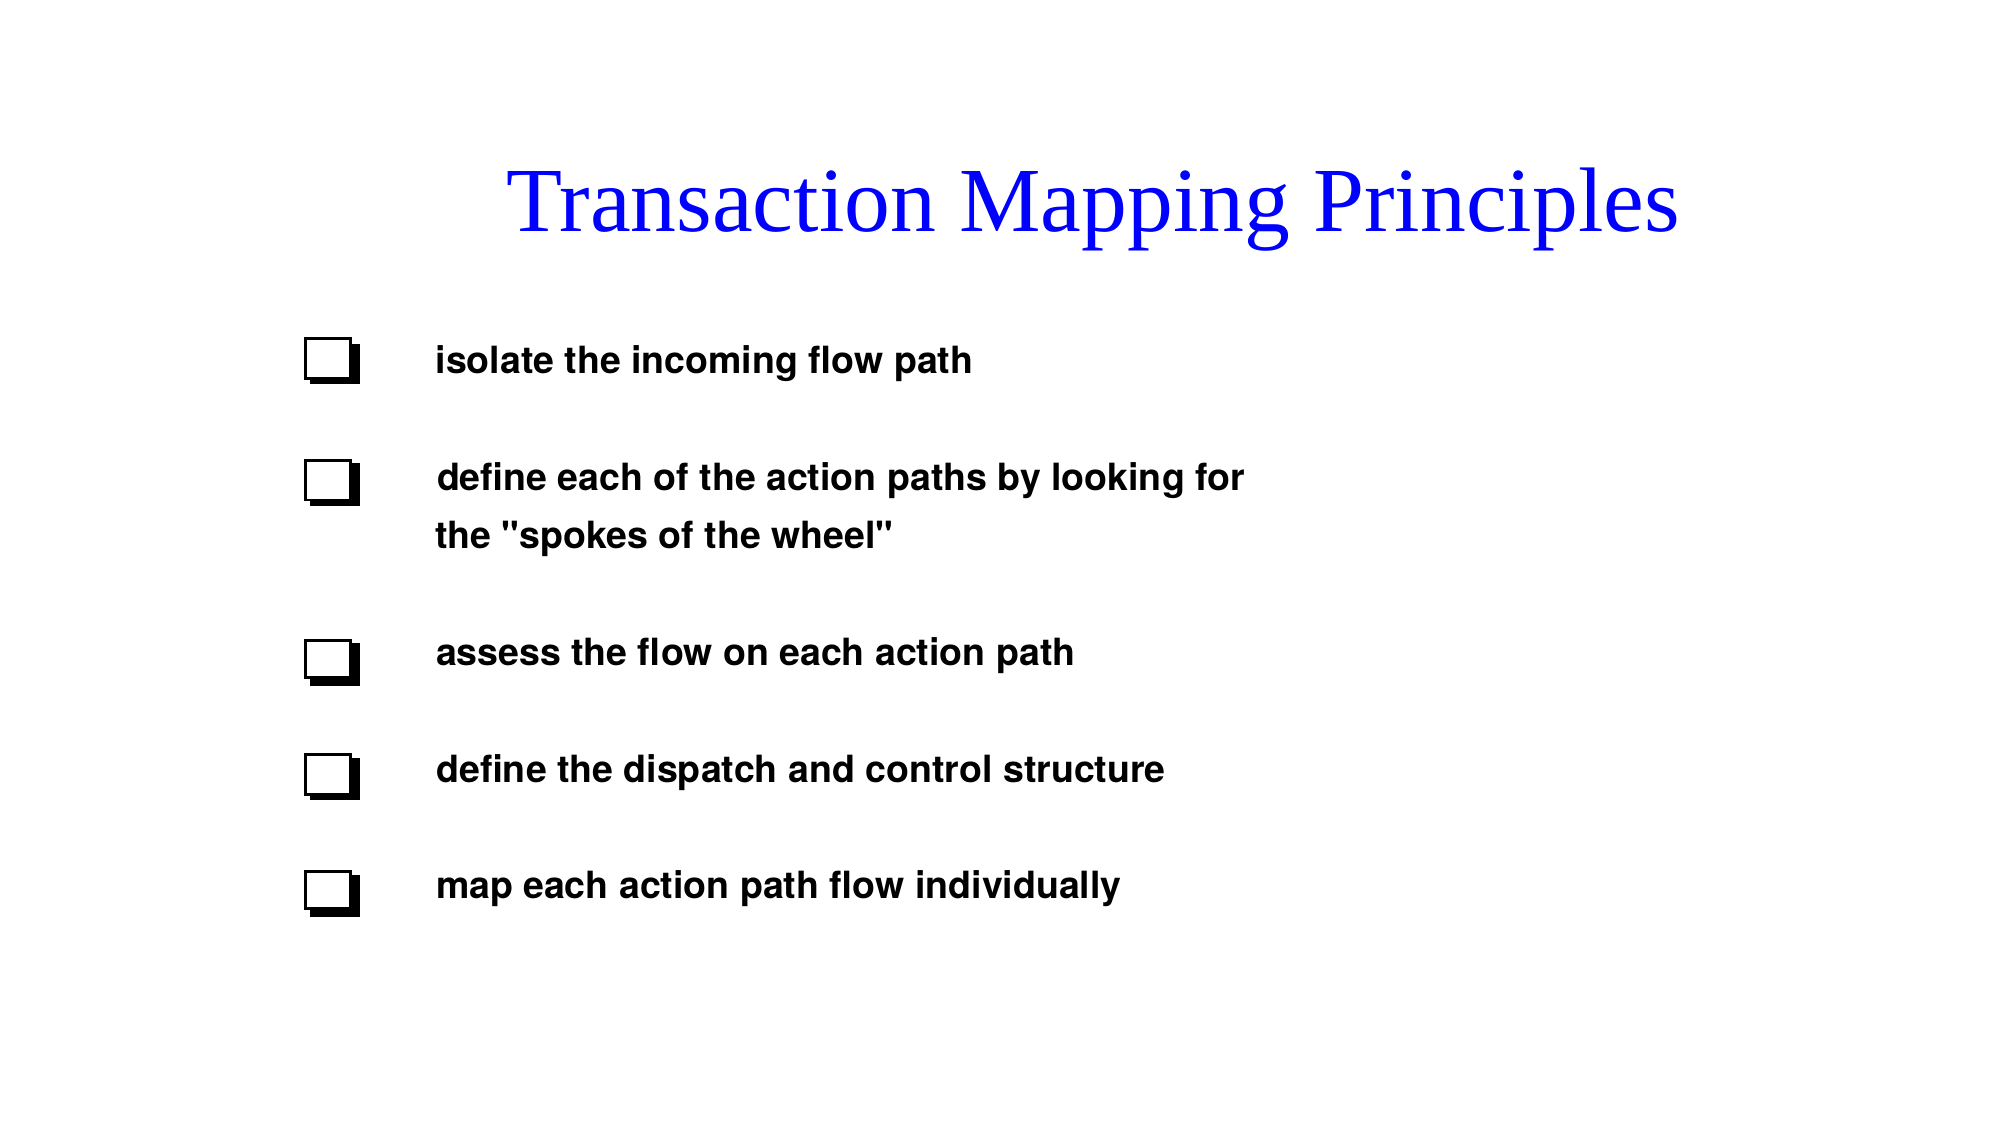

# Transaction Mapping Principles

isolate the incoming flow path
define each of the action paths by looking for

the "spokes of the wheel"

assess the flow on each action path

define the dispatch and control structure

map each action path flow individually